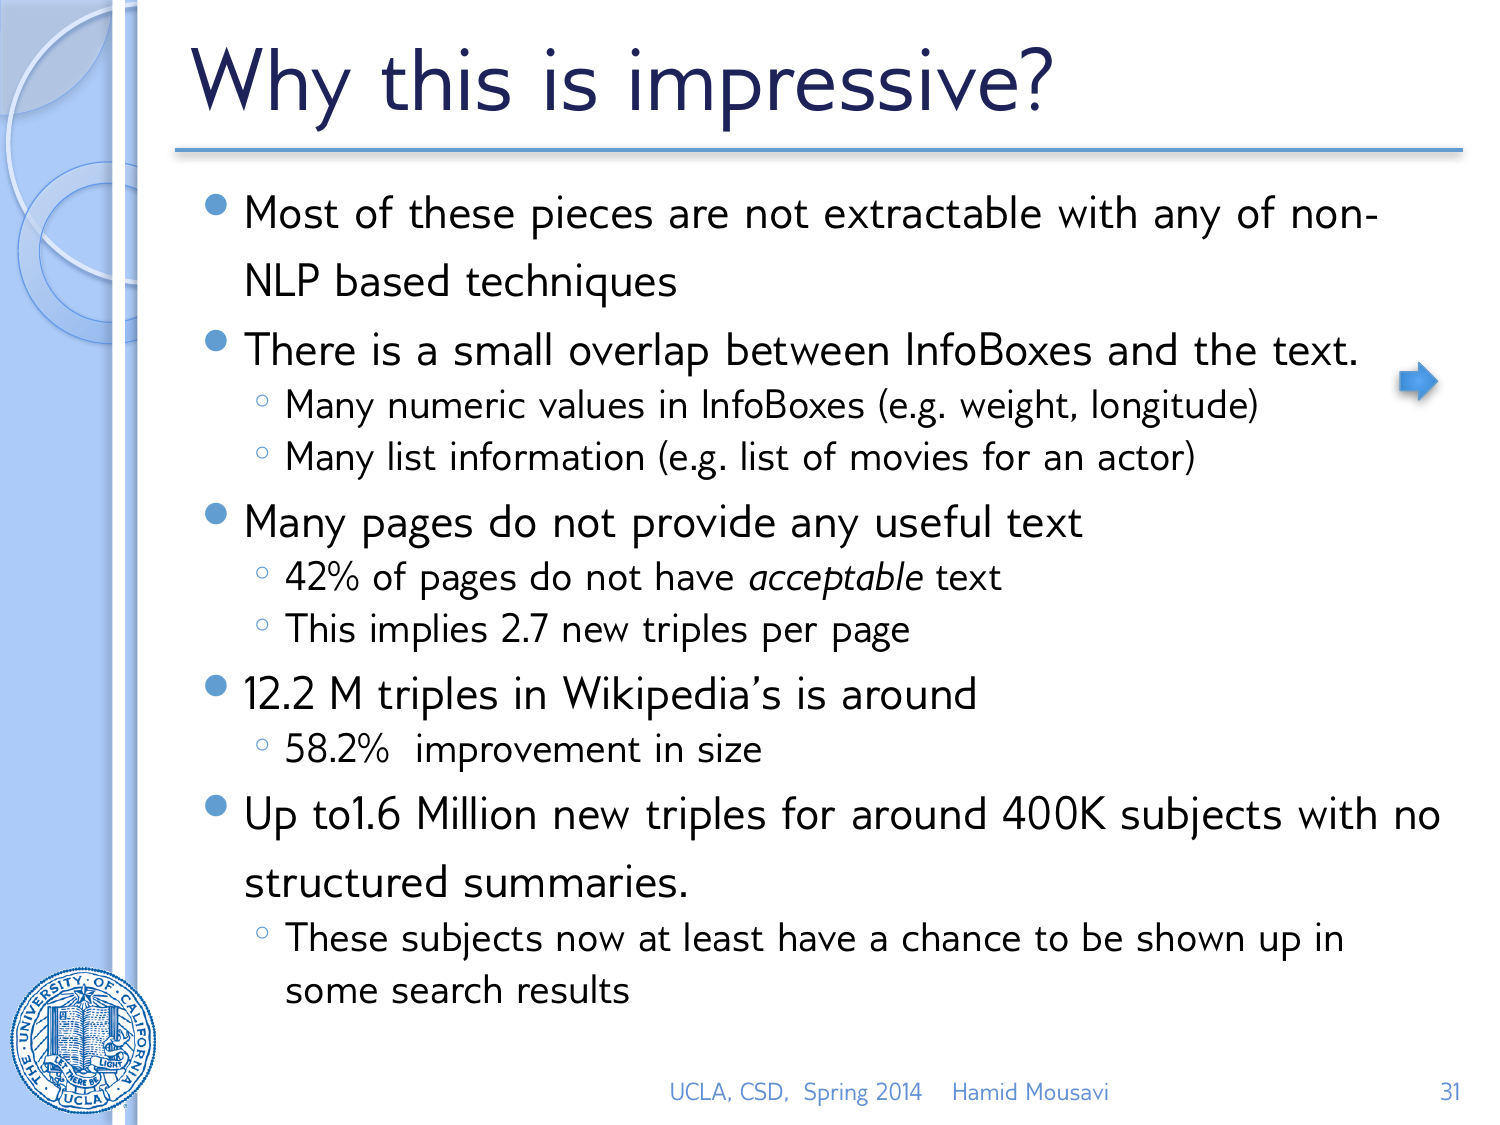

# Why this is impressive?
Most of these pieces are not extractable with any of non-NLP based techniques
There is a small overlap between InfoBoxes and the text.
Many numeric values in InfoBoxes (e.g. weight, longitude)
Many list information (e.g. list of movies for an actor)
Many pages do not provide any useful text
42% of pages do not have acceptable text
This implies 2.7 new triples per page
12.2 M triples in Wikipedia’s is around
58.2%  improvement in size
Up to1.6 Million new triples for around 400K subjects with no structured summaries.
These subjects now at least have a chance to be shown up in some search results

UCLA, CSD,  Spring 2014
Hamid Mousavi
31